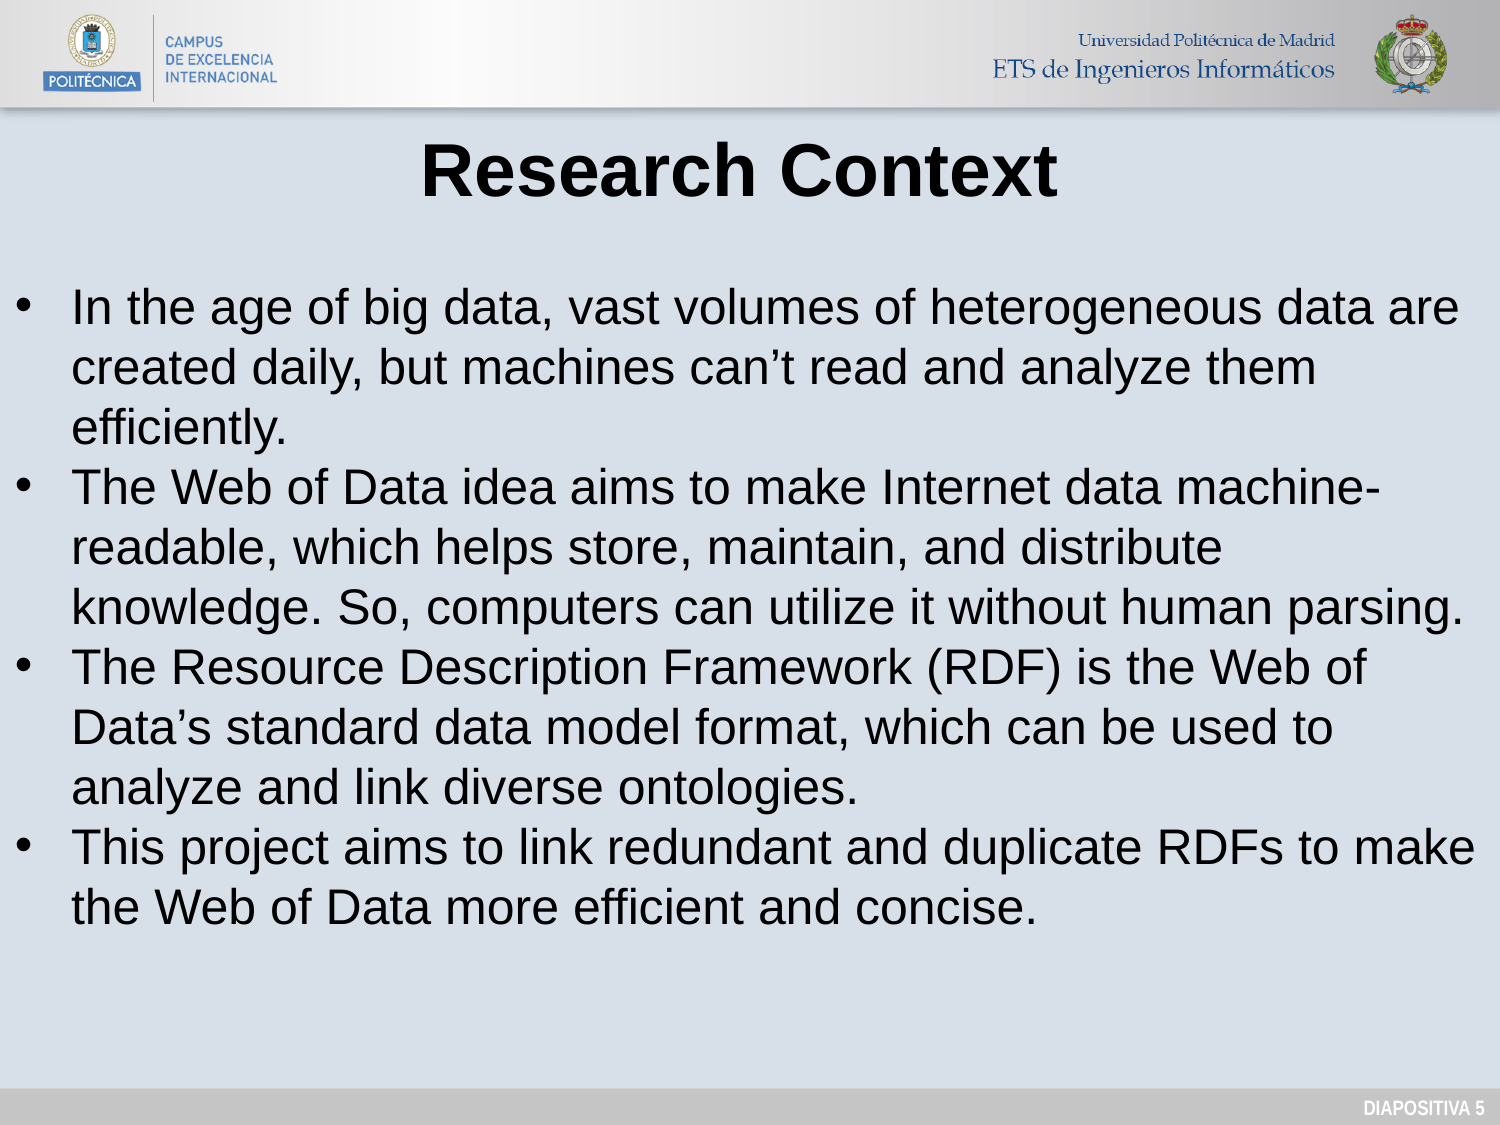

Research Context
In the age of big data, vast volumes of heterogeneous data are created daily, but machines can’t read and analyze them efficiently.
The Web of Data idea aims to make Internet data machine-readable, which helps store, maintain, and distribute knowledge. So, computers can utilize it without human parsing.
The Resource Description Framework (RDF) is the Web of Data’s standard data model format, which can be used to analyze and link diverse ontologies.
This project aims to link redundant and duplicate RDFs to make the Web of Data more efficient and concise.
DIAPOSITIVA 5